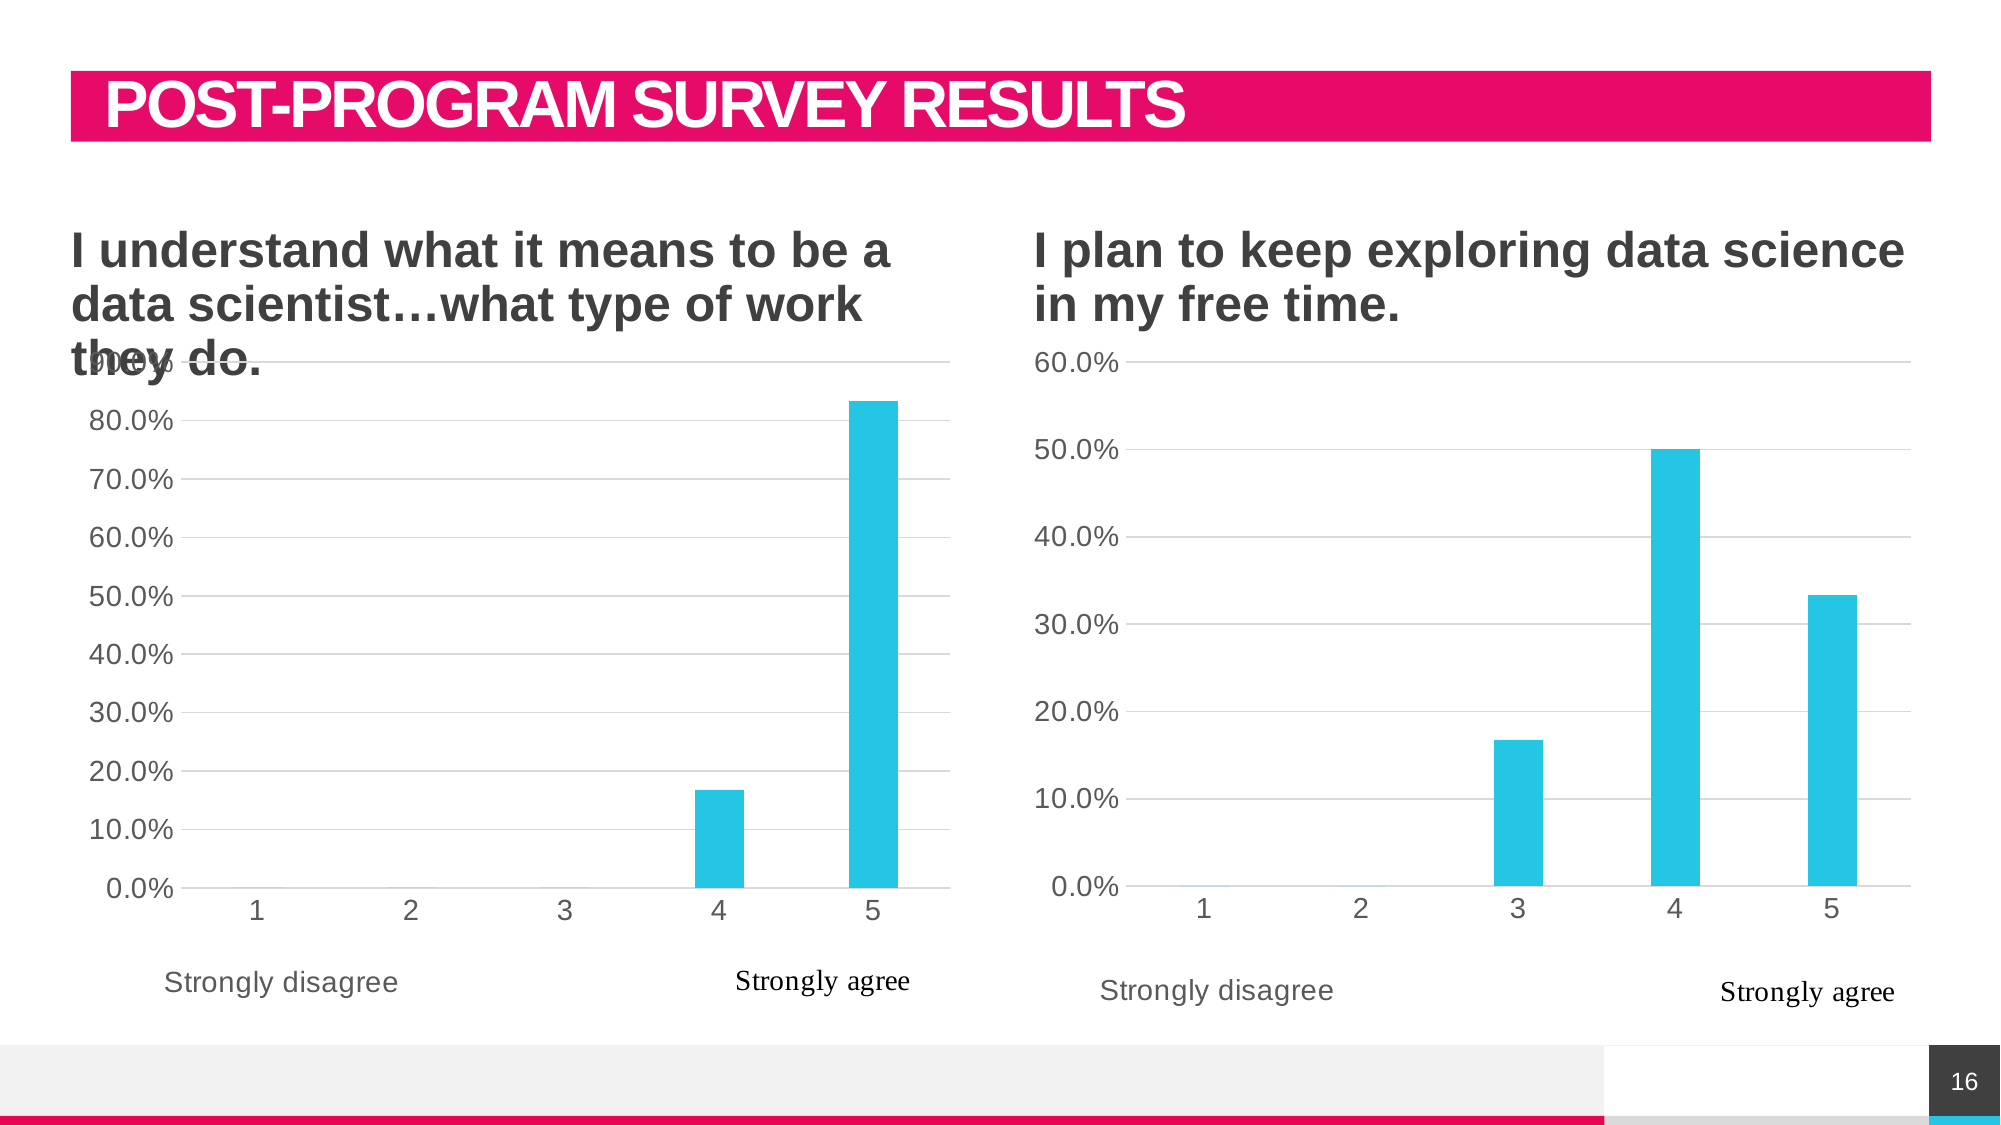

# POST-PROGRAM SURVEY RESULTS
I plan to keep exploring data science in my free time.
I understand what it means to be a data scientist…what type of work they do.

### Chart

| Category |  |
|---|---|
| 1 | 0.0 |
| 2 | 0.0 |
| 3 | 0.0 |
| 4 | 0.167 |
| 5 | 0.833 |

### Chart

| Category |  |
|---|---|
| 1 | 0.0 |
| 2 | 0.0 |
| 3 | 0.167 |
| 4 | 0.5 |
| 5 | 0.333 |
16